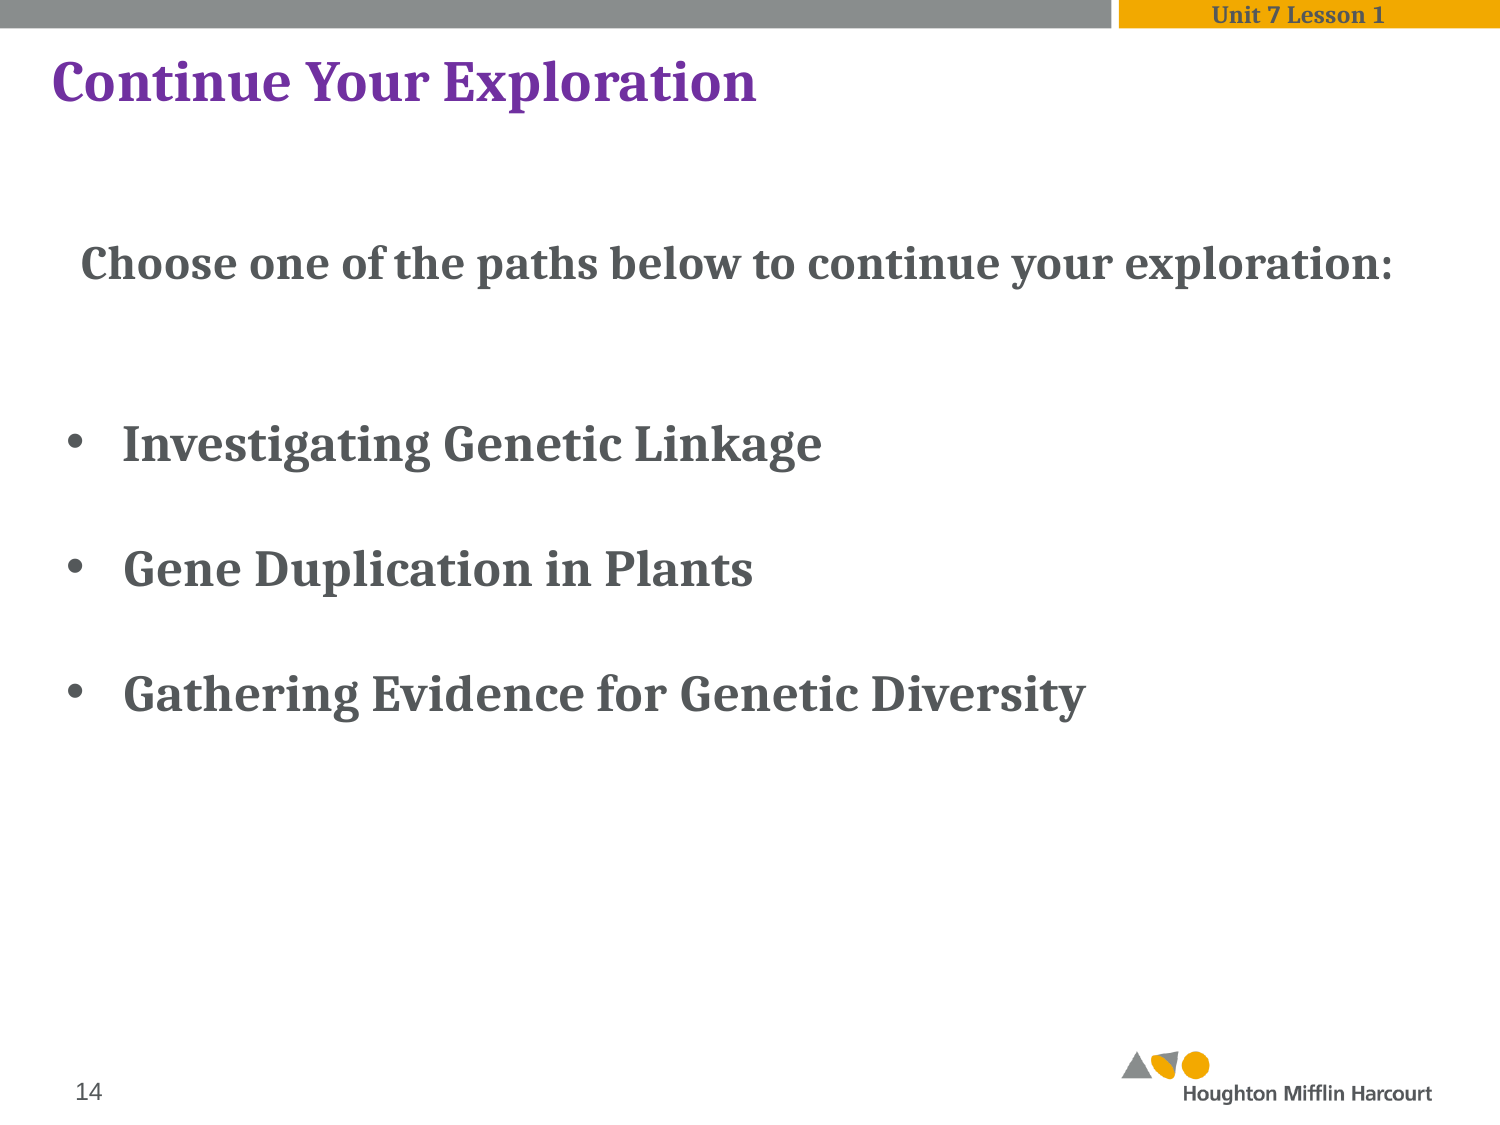

Unit 7 Lesson 1
Continue Your Exploration
Choose one of the paths below to continue your exploration:

Investigating Genetic Linkage

Gene Duplication in Plants

Gathering Evidence for Genetic Diversity

14